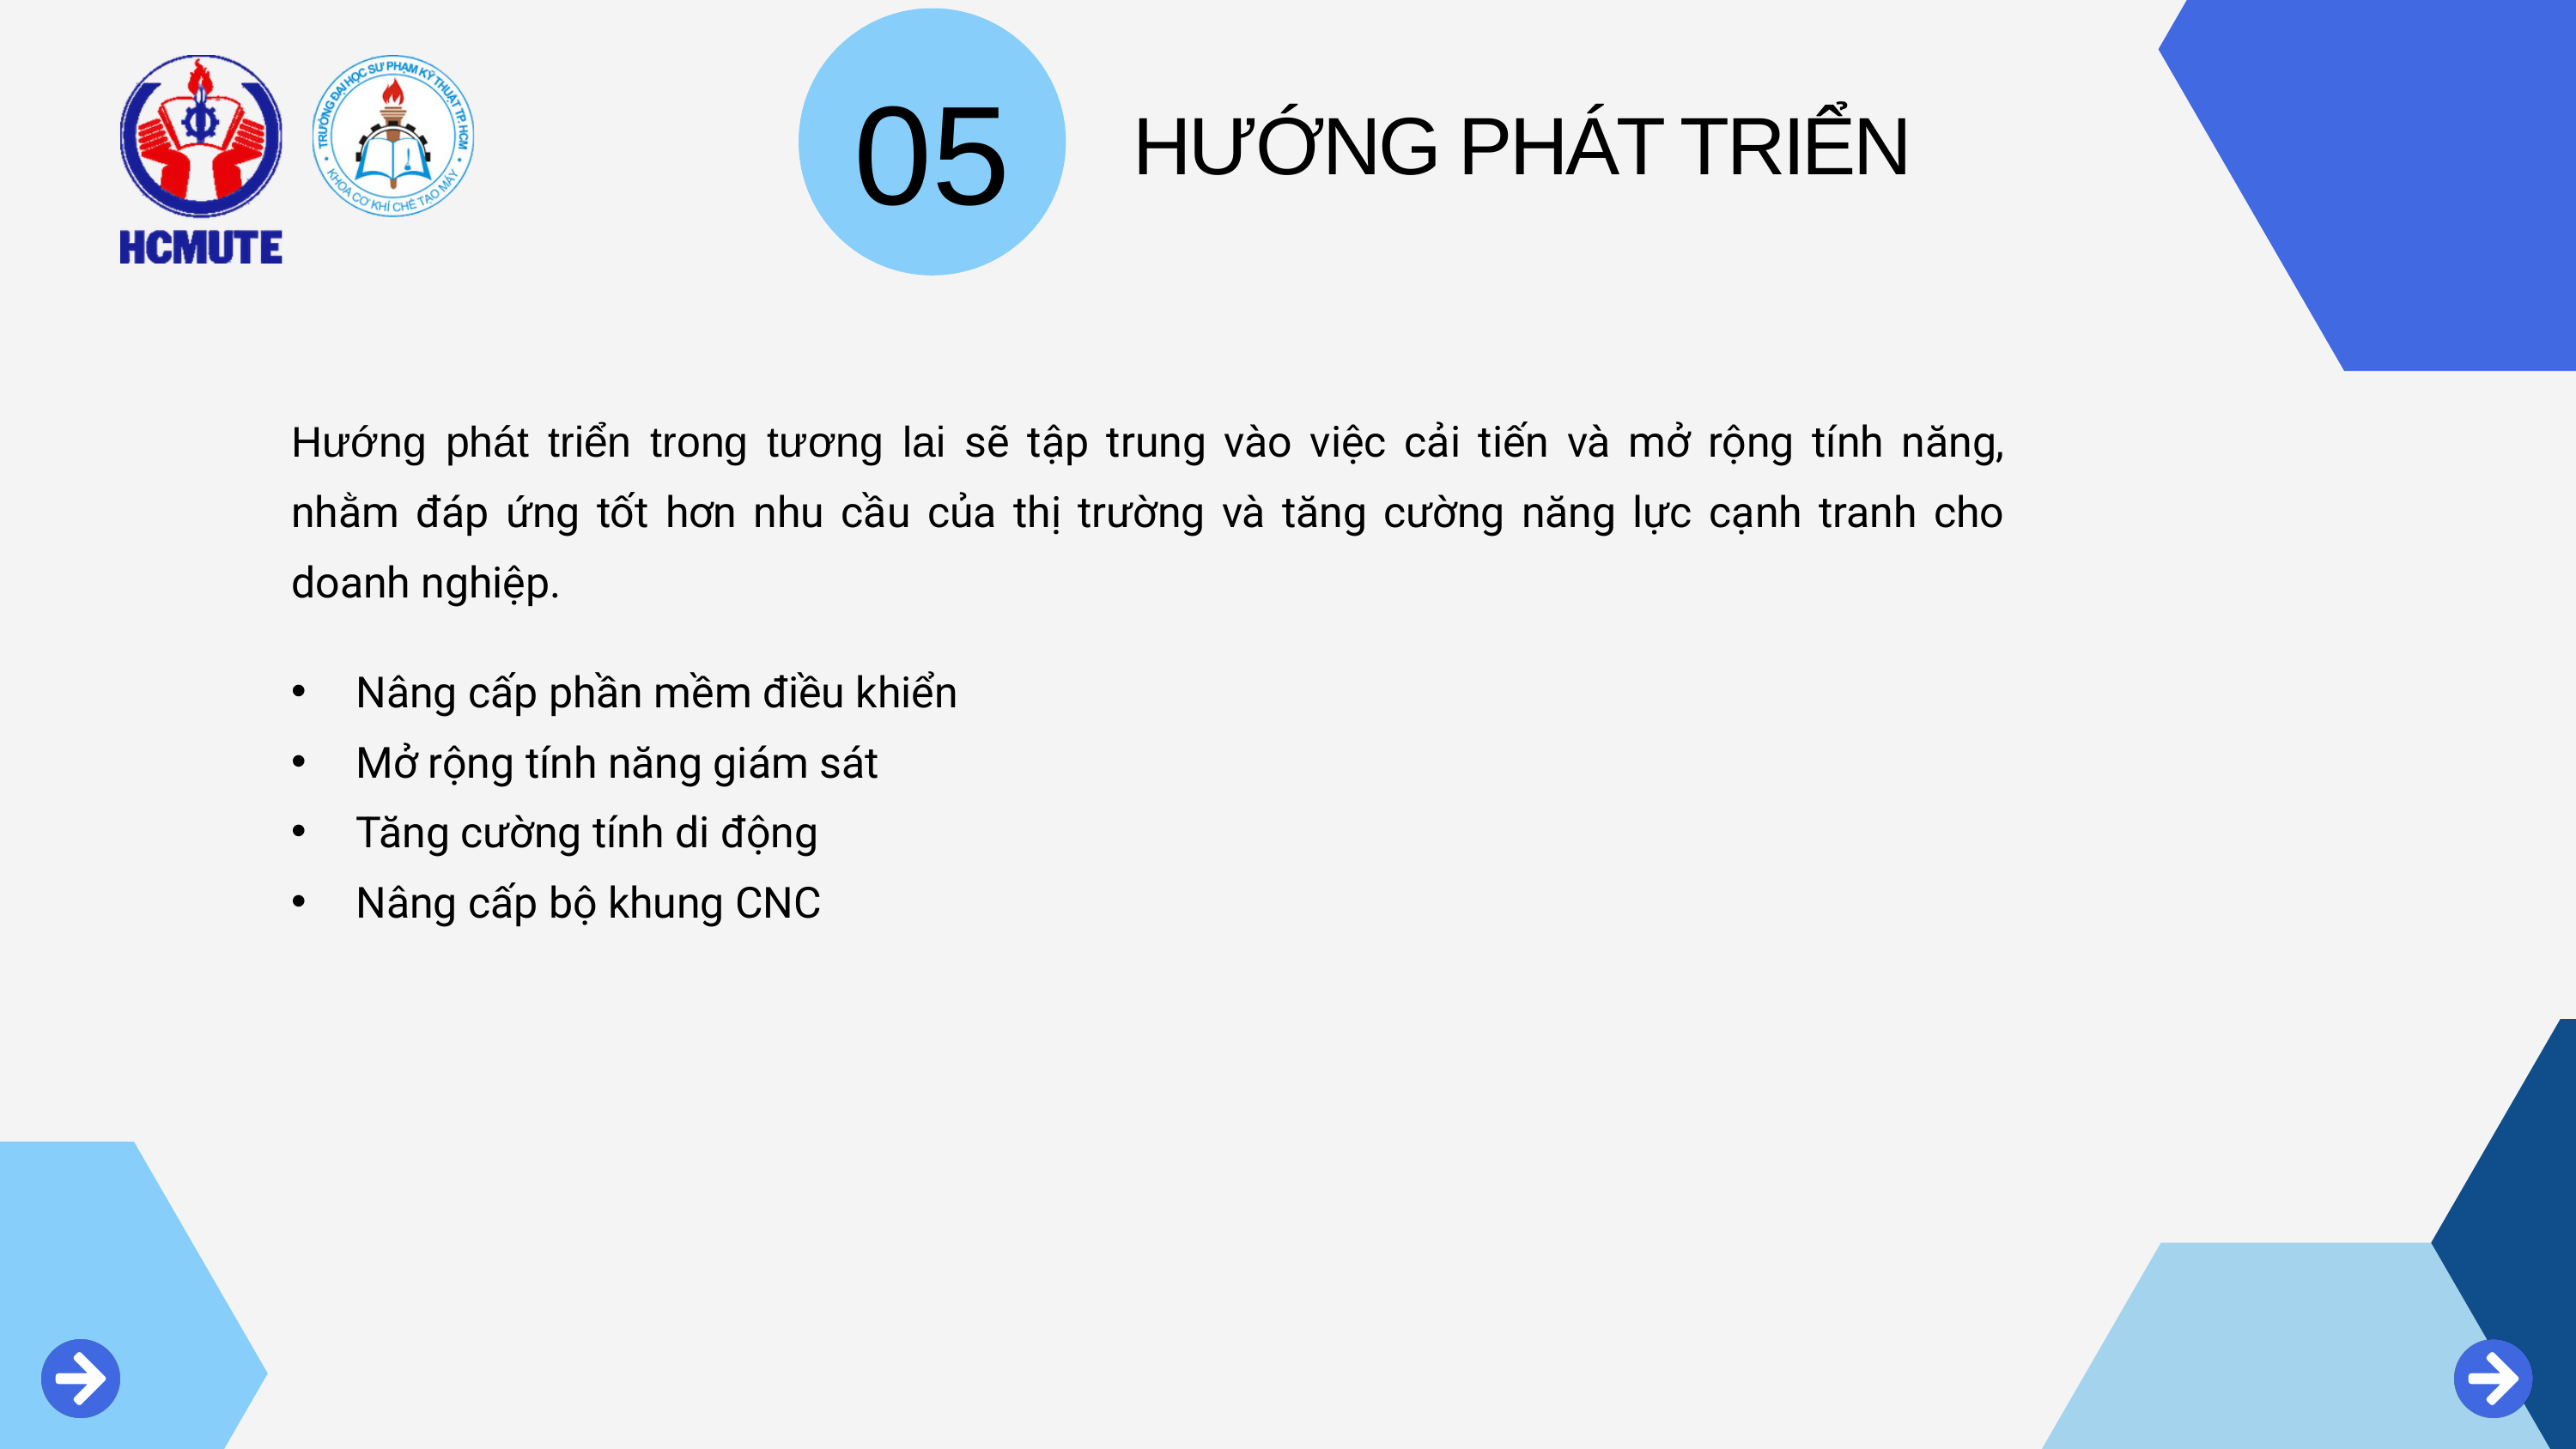

05

HƯỚNG PHÁT TRIỂN
Hướng phát triển trong tương lai sẽ tập trung vào việc cải tiến và mở rộng tính năng, nhằm đáp ứng tốt hơn nhu cầu của thị trường và tăng cường năng lực cạnh tranh cho doanh nghiệp.
Nâng cấp phần mềm điều khiển
Mở rộng tính năng giám sát
Tăng cường tính di động
Nâng cấp bộ khung CNC